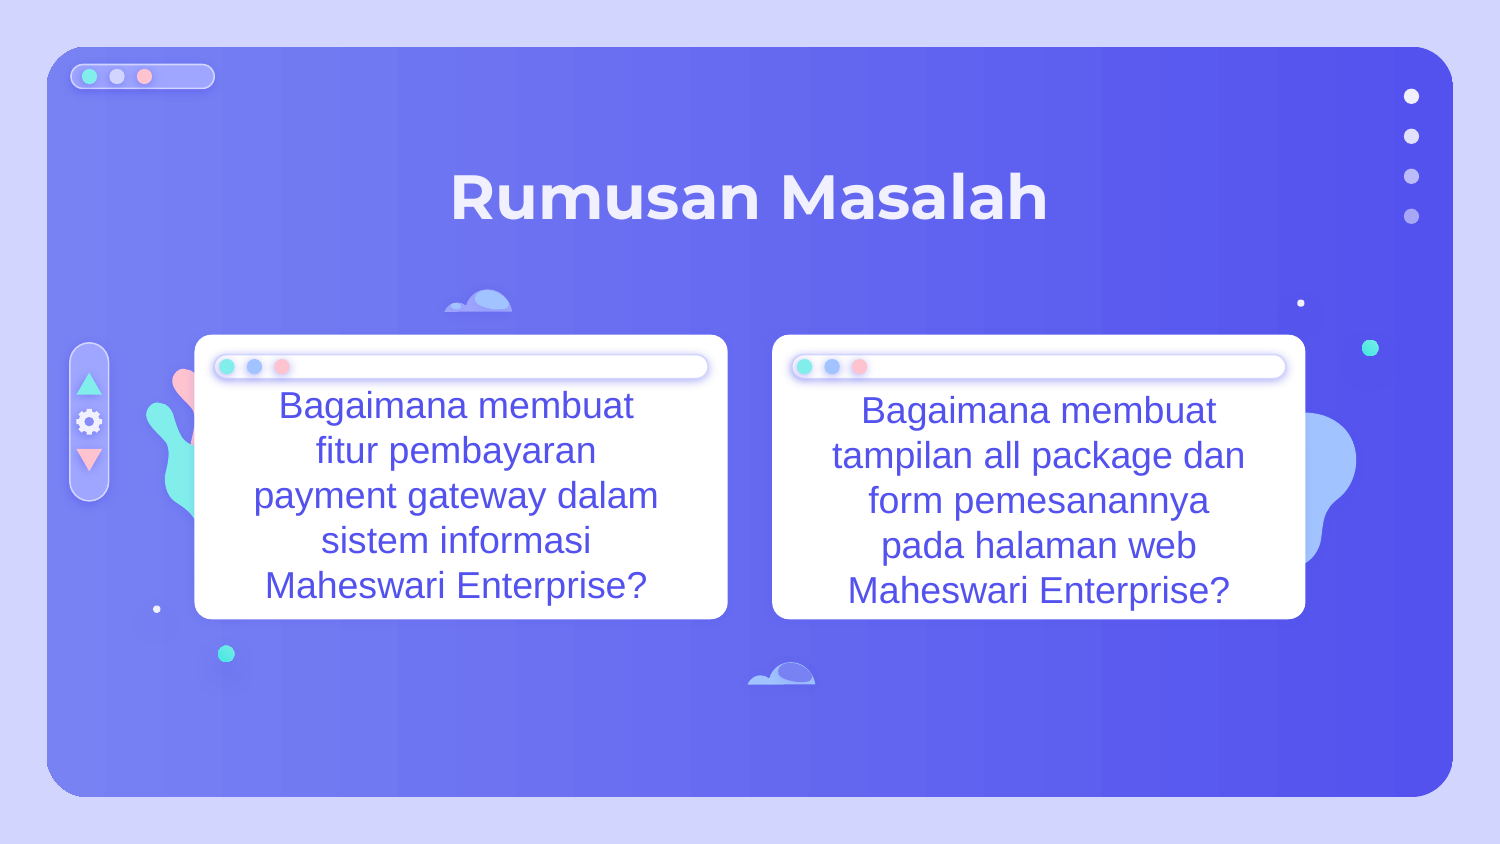

# Rumusan Masalah

Bagaimana membuat fitur pembayaran payment gateway dalam sistem informasi Maheswari Enterprise?
Bagaimana membuat tampilan all package dan form pemesanannya pada halaman web Maheswari Enterprise?